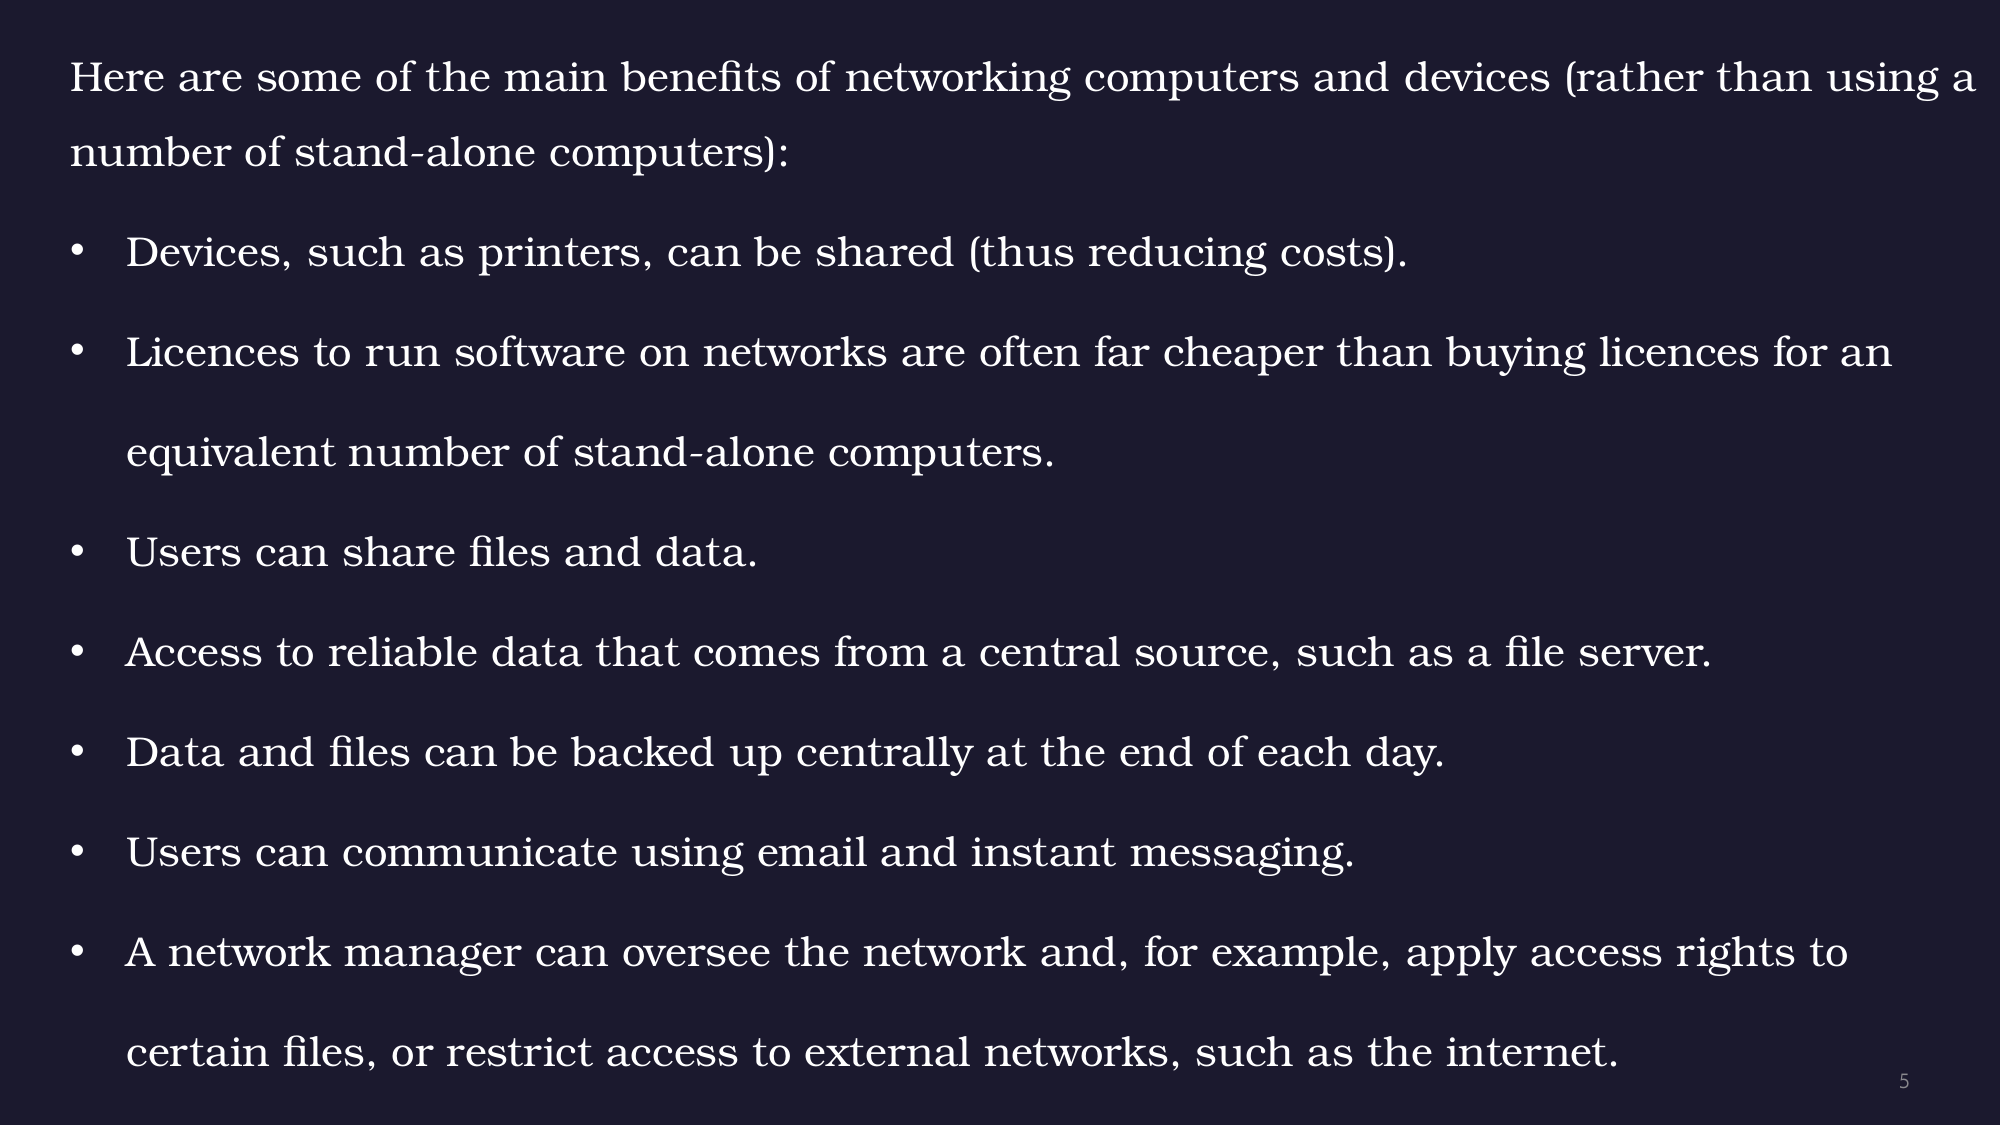

Here are some of the main benefits of networking computers and devices (rather than using a number of stand-alone computers):
Devices, such as printers, can be shared (thus reducing costs).
Licences to run software on networks are often far cheaper than buying licences for an equivalent number of stand-alone computers.
Users can share files and data.
Access to reliable data that comes from a central source, such as a file server.
Data and files can be backed up centrally at the end of each day.
Users can communicate using email and instant messaging.
A network manager can oversee the network and, for example, apply access rights to certain files, or restrict access to external networks, such as the internet.
5